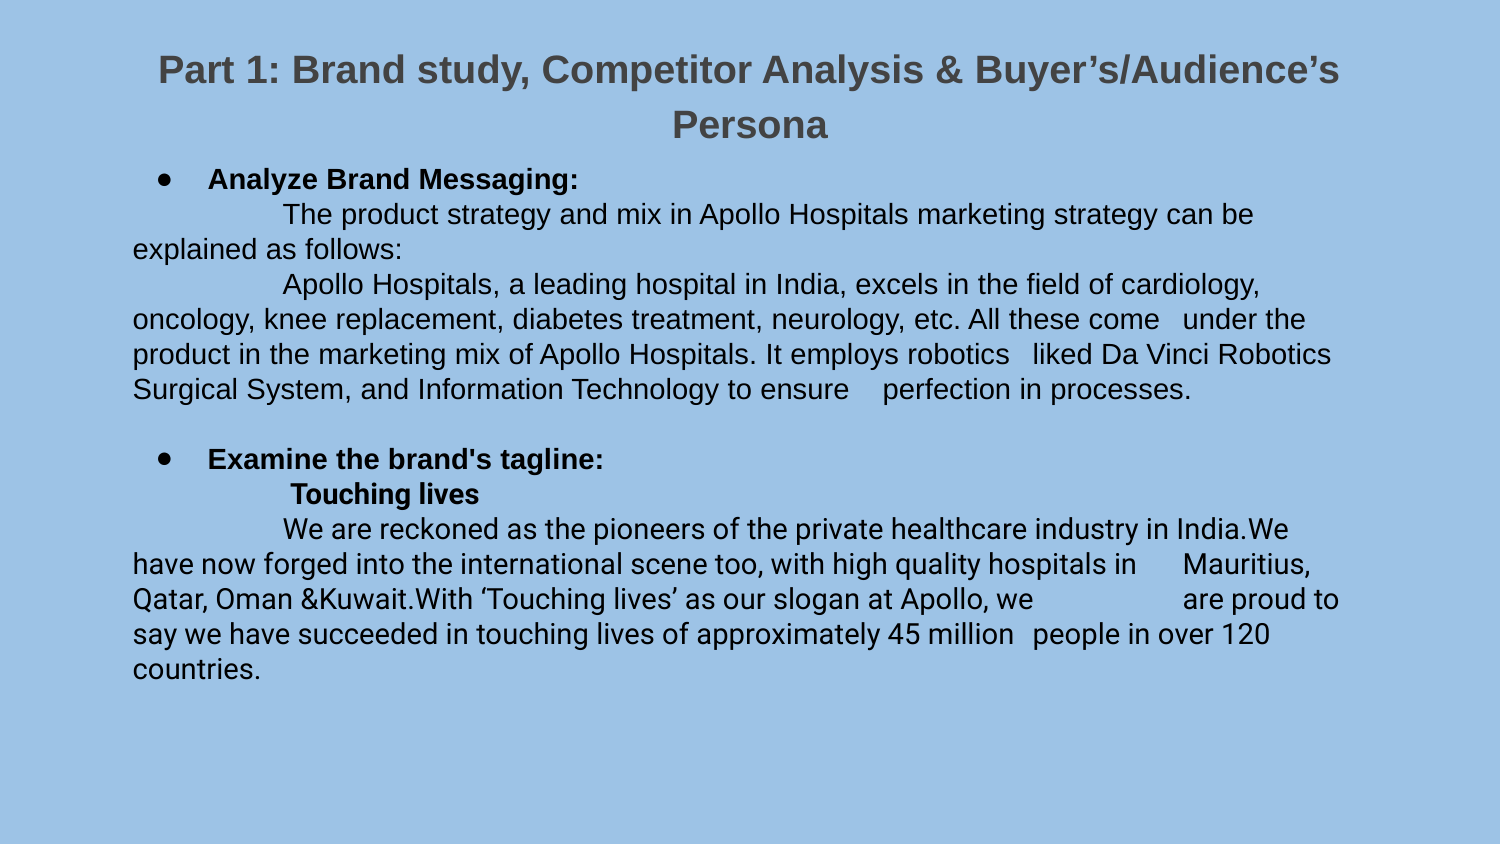

Part 1: Brand study, Competitor Analysis & Buyer’s/Audience’s Persona

Analyze Brand Messaging:
	The product strategy and mix in Apollo Hospitals marketing strategy can be 	explained as follows:
	Apollo Hospitals, a leading hospital in India, excels in the field of cardiology, 	oncology, knee replacement, diabetes treatment, neurology, etc. All these come 	under the product in the marketing mix of Apollo Hospitals. It employs robotics 	liked Da Vinci Robotics Surgical System, and Information Technology to ensure 	perfection in processes.

Examine the brand's tagline:
	 Touching lives
	We are reckoned as the pioneers of the private healthcare industry in India.We 	have now forged into the international scene too, with high quality hospitals in 	Mauritius, Qatar, Oman &Kuwait.With ‘Touching lives’ as our slogan at Apollo, we 	are proud to say we have succeeded in touching lives of approximately 45 million 	people in over 120 countries.